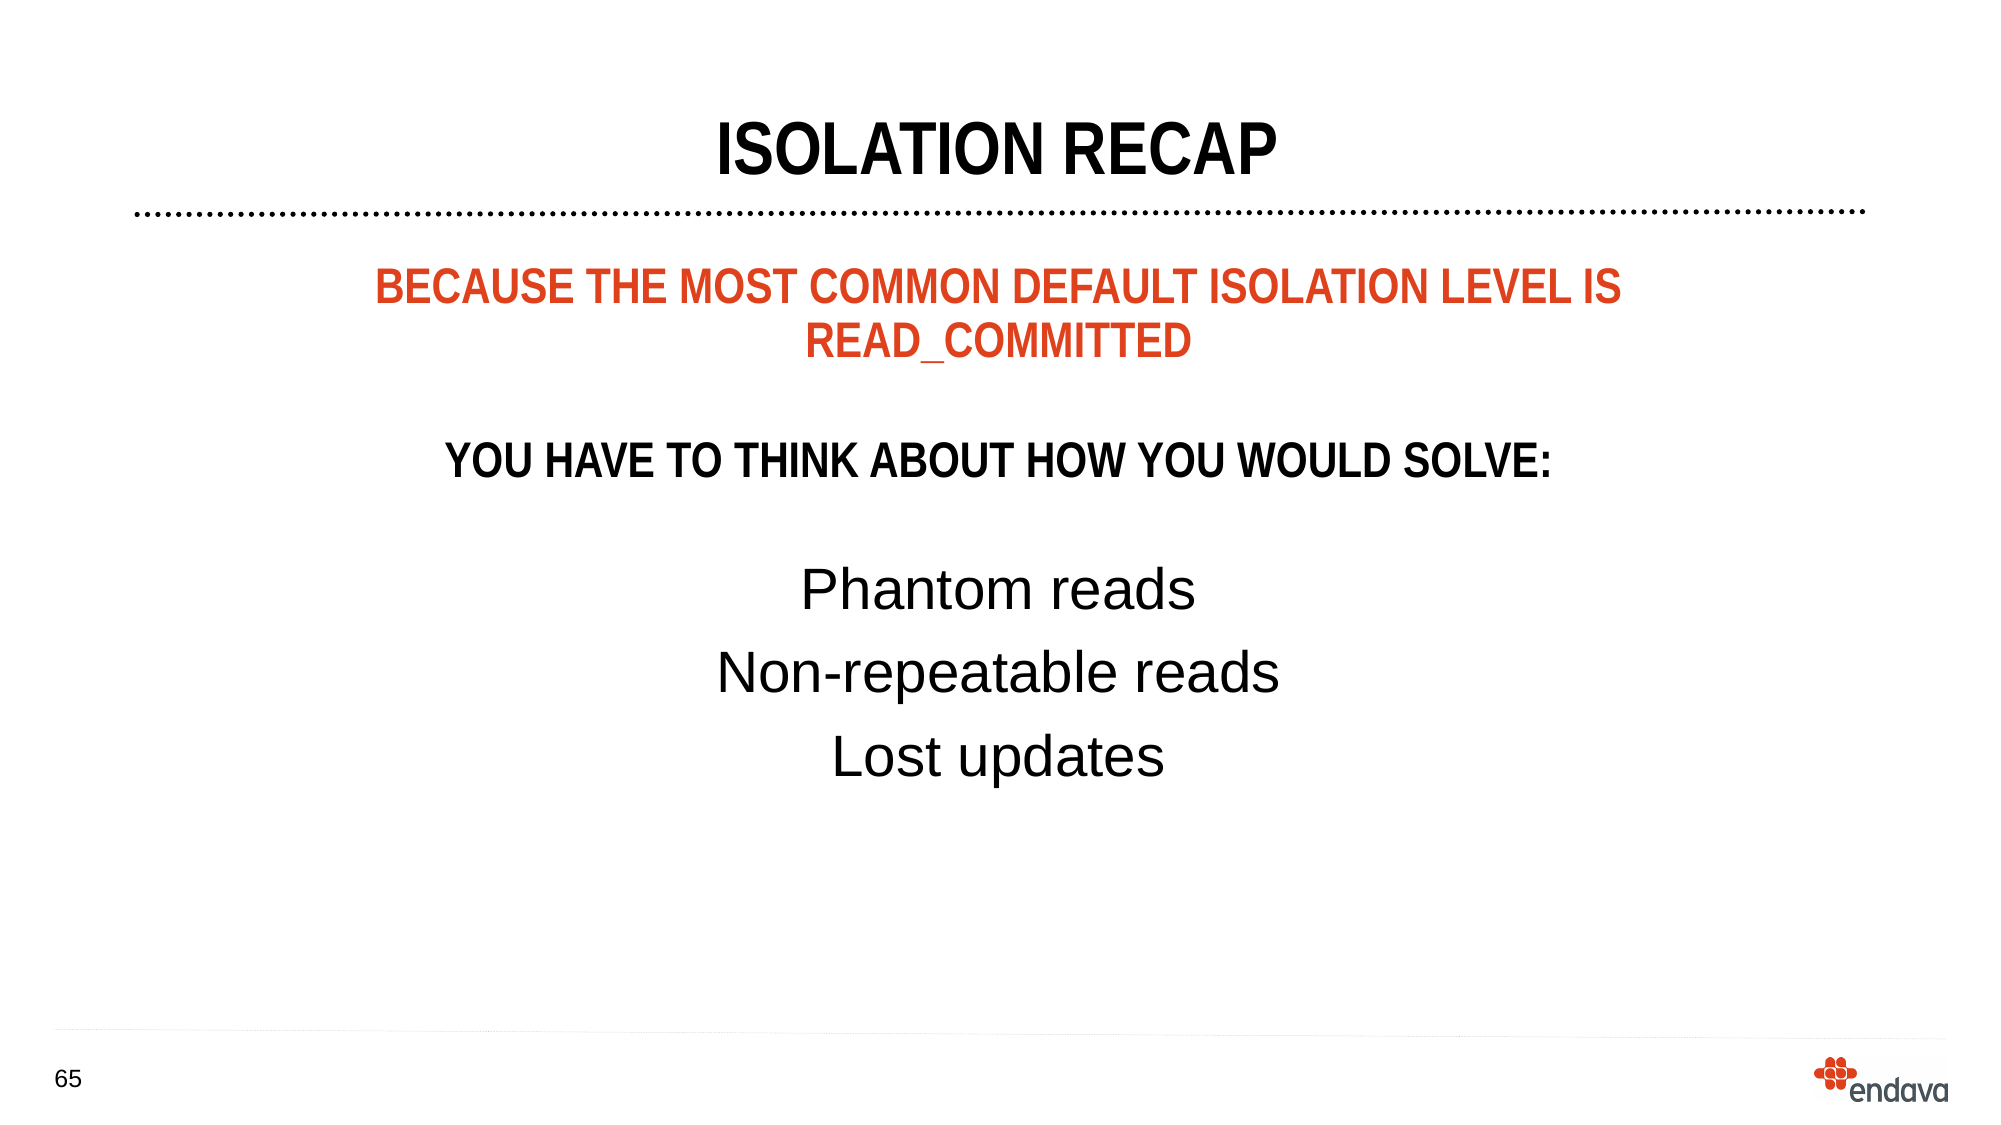

# ISOLATION Recap
Because the most common default isolation level is read_committed
You have to think about how you would solve:
Phantom reads
Non-repeatable reads
Lost updates